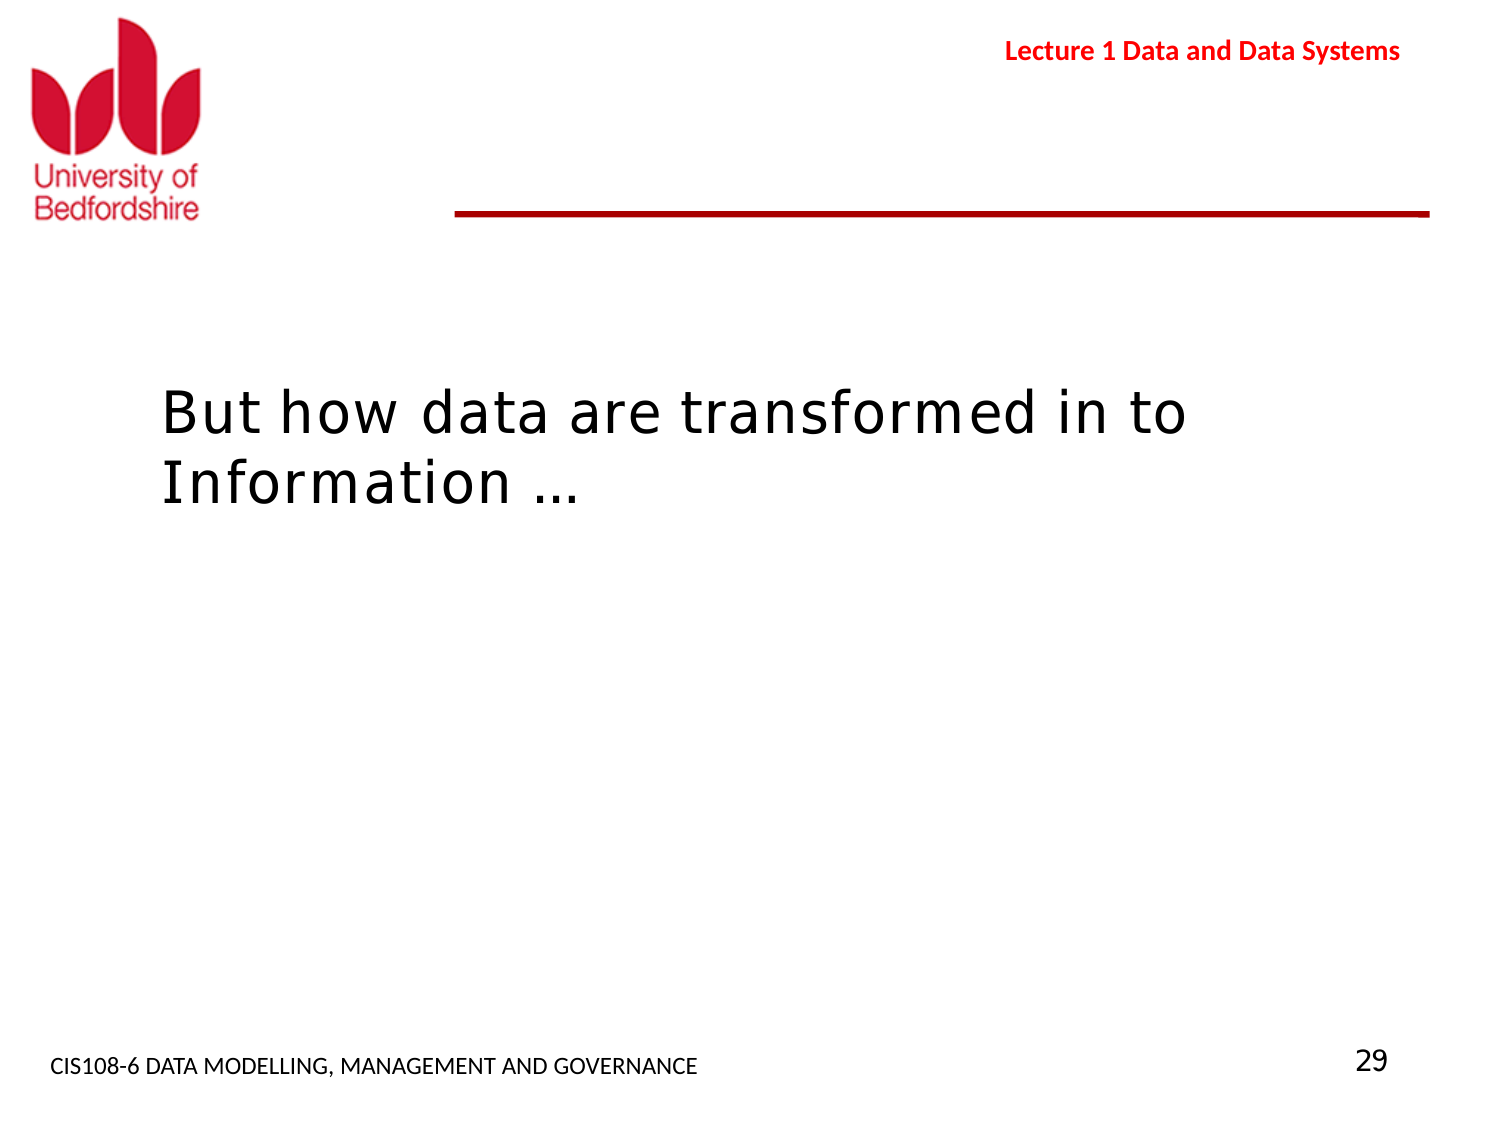

Lecture 1 Data and Data Systems
But how data are transformed in to Information …
CIS108-6 DATA MODELLING, MANAGEMENT AND GOVERNANCE